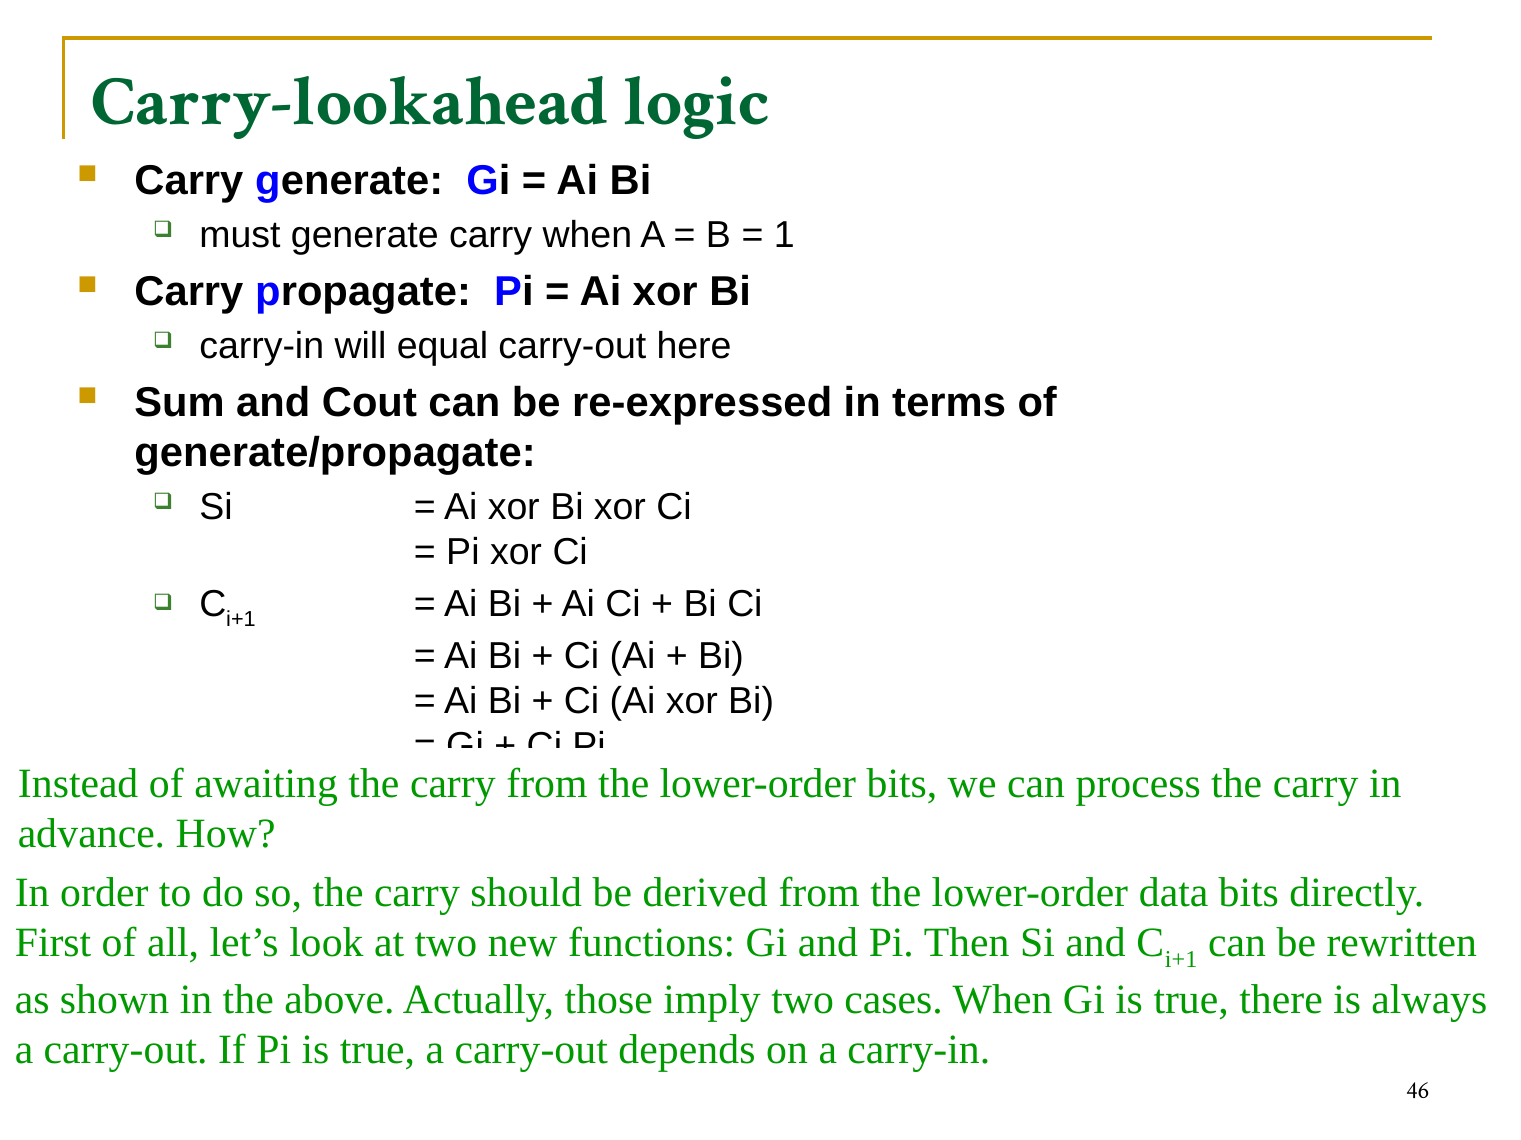

# Carry-lookahead logic
Carry generate:  Gi = Ai Bi
must generate carry when A = B = 1
Carry propagate:  Pi = Ai xor Bi
carry-in will equal carry-out here
Sum and Cout can be re-expressed in terms of generate/propagate:
Si	= Ai xor Bi xor Ci
	= Pi xor Ci
Ci+1	= Ai Bi + Ai Ci + Bi Ci
	= Ai Bi + Ci (Ai + Bi)
	= Ai Bi + Ci (Ai xor Bi)
	= Gi + Ci Pi
Instead of awaiting the carry from the lower-order bits, we can process the carry in advance. How?
In order to do so, the carry should be derived from the lower-order data bits directly. First of all, let’s look at two new functions: Gi and Pi. Then Si and Ci+1 can be rewritten as shown in the above. Actually, those imply two cases. When Gi is true, there is always a carry-out. If Pi is true, a carry-out depends on a carry-in.
46